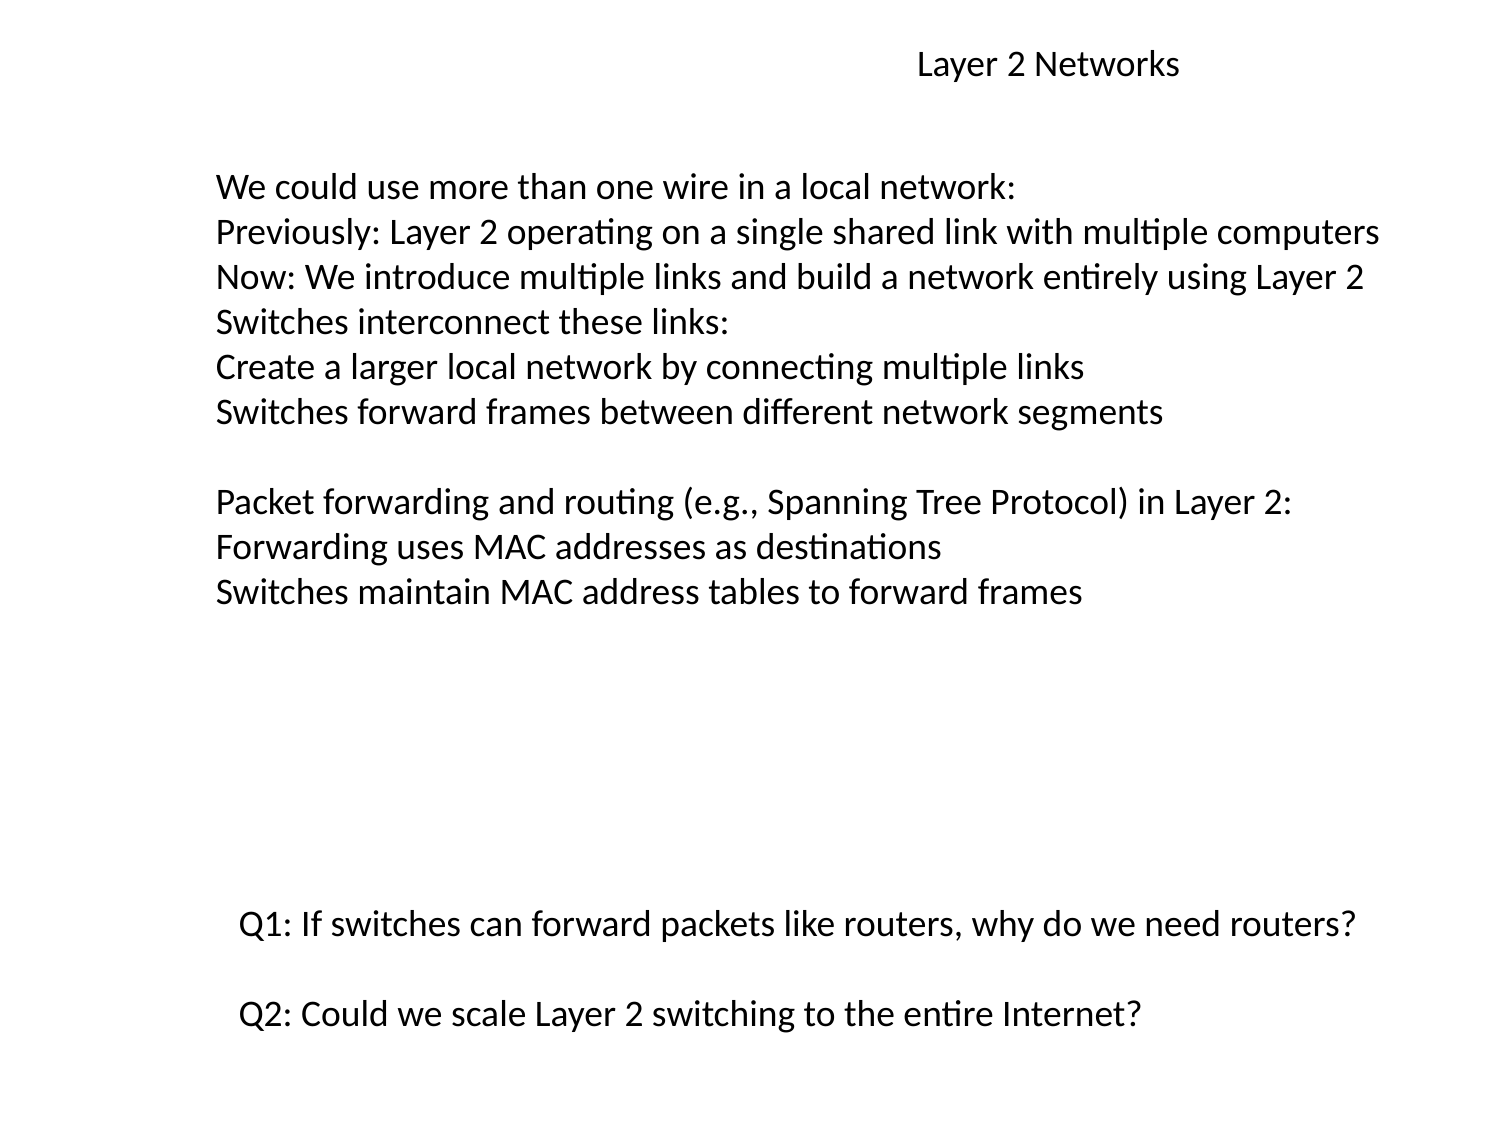

Layer 2 Networks
We could use more than one wire in a local network:
Previously: Layer 2 operating on a single shared link with multiple computers
Now: We introduce multiple links and build a network entirely using Layer 2
Switches interconnect these links:
Create a larger local network by connecting multiple links
Switches forward frames between different network segments

Packet forwarding and routing (e.g., Spanning Tree Protocol) in Layer 2:
Forwarding uses MAC addresses as destinations
Switches maintain MAC address tables to forward frames

Q1: If switches can forward packets like routers, why do we need routers?

Q2: Could we scale Layer 2 switching to the entire Internet?
Switches